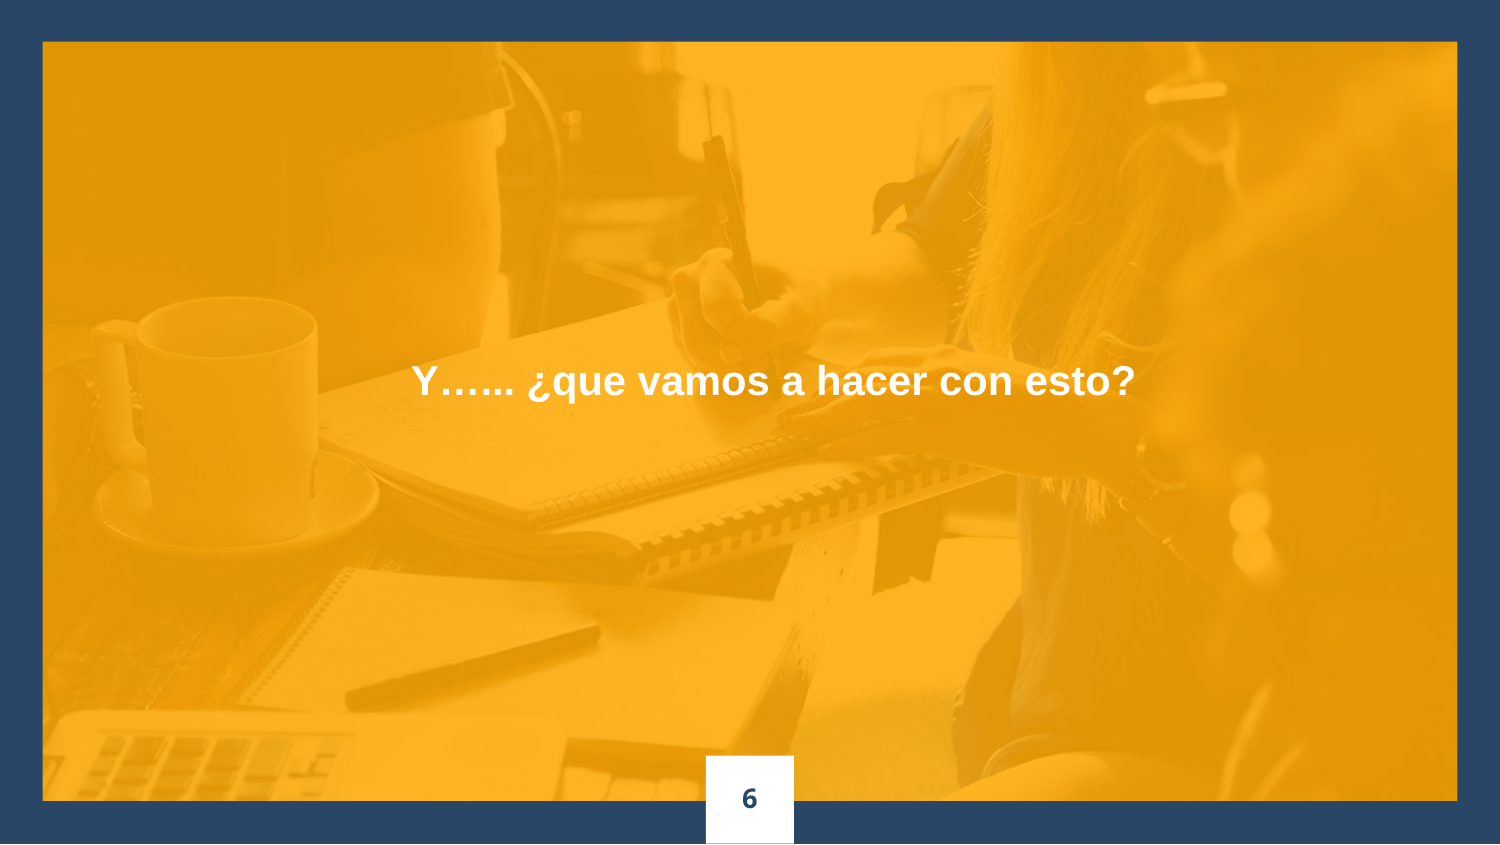

Y…... ¿que vamos a hacer con esto?
6